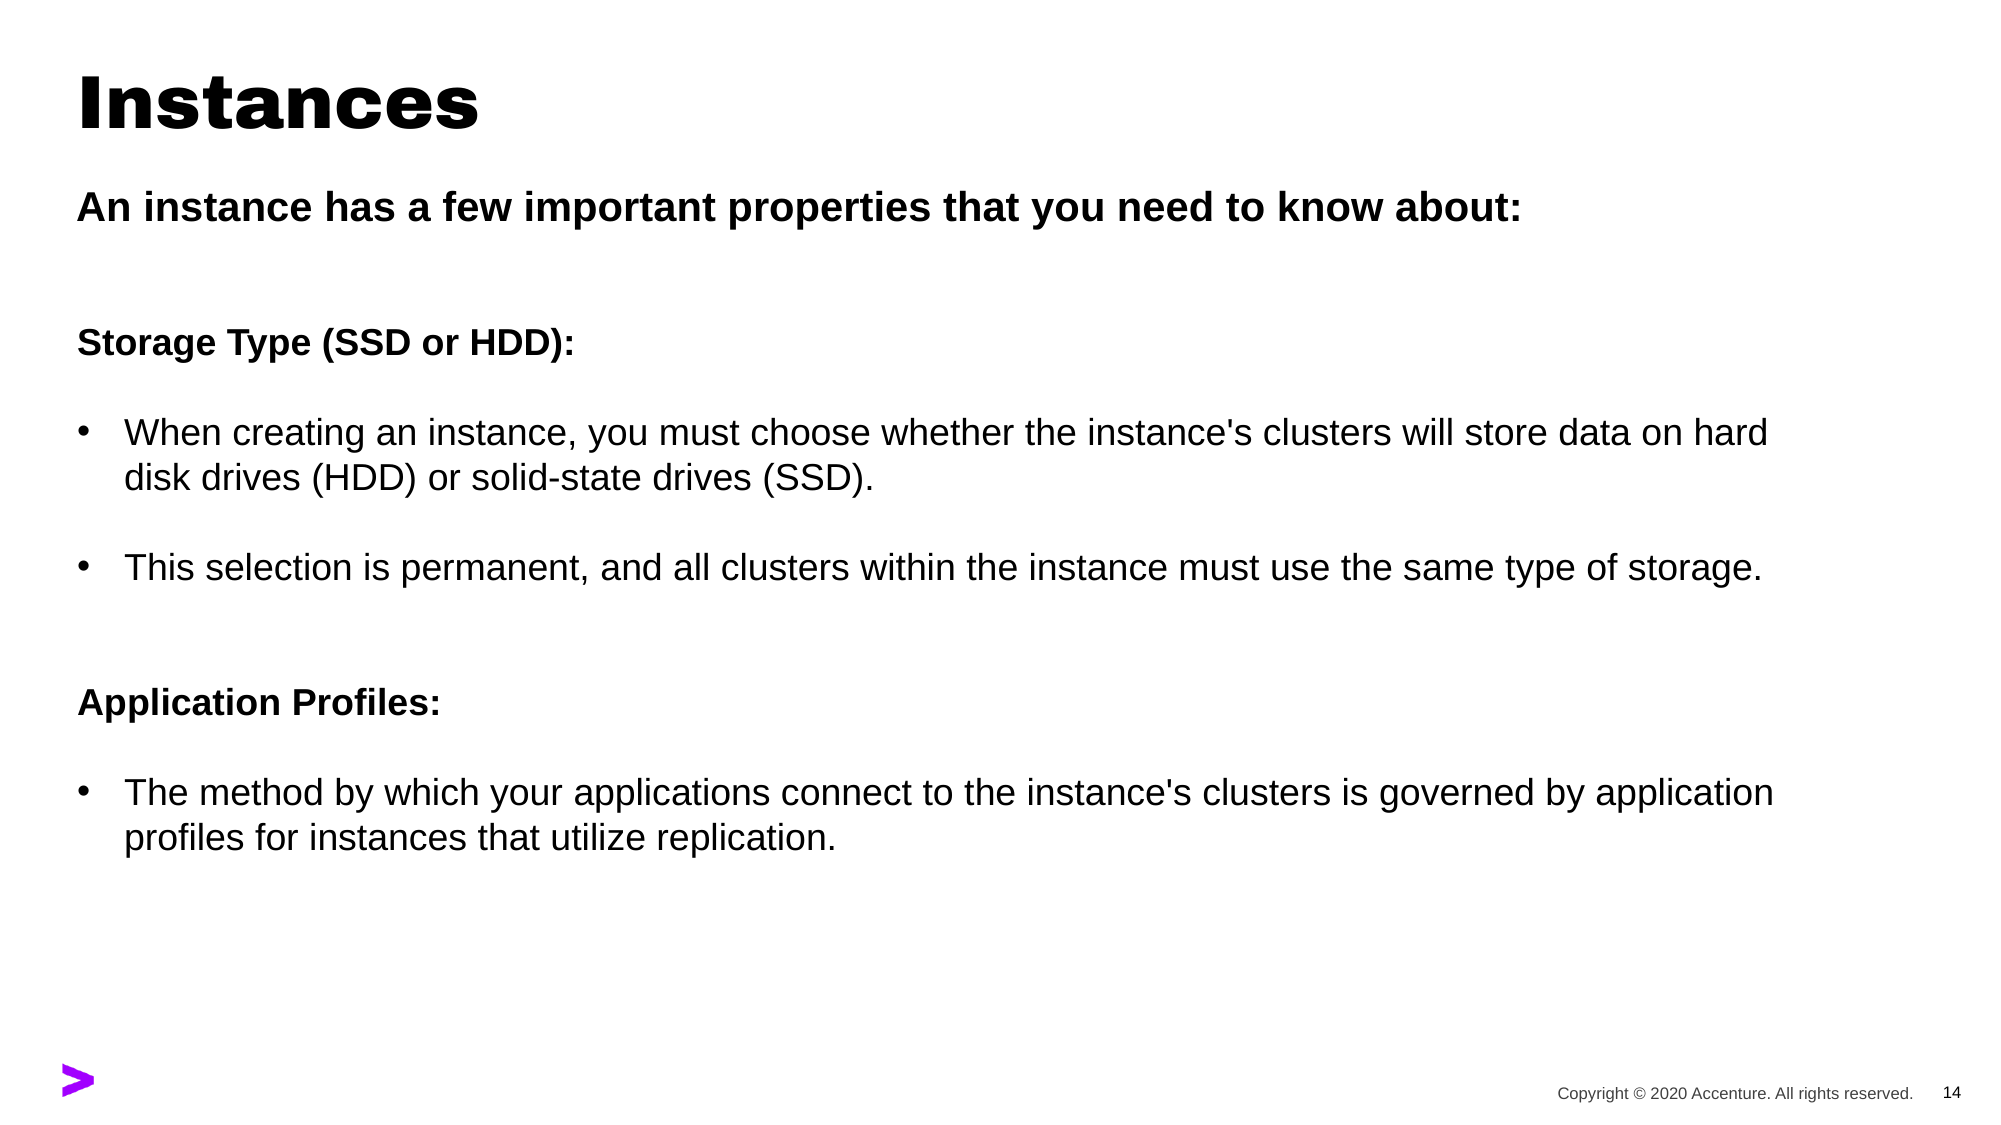

# Instances
An instance has a few important properties that you need to know about:

Storage Type (SSD or HDD):

When creating an instance, you must choose whether the instance's clusters will store data on hard disk drives (HDD) or solid-state drives (SSD).

This selection is permanent, and all clusters within the instance must use the same type of storage.

Application Profiles:

The method by which your applications connect to the instance's clusters is governed by application profiles for instances that utilize replication.
14